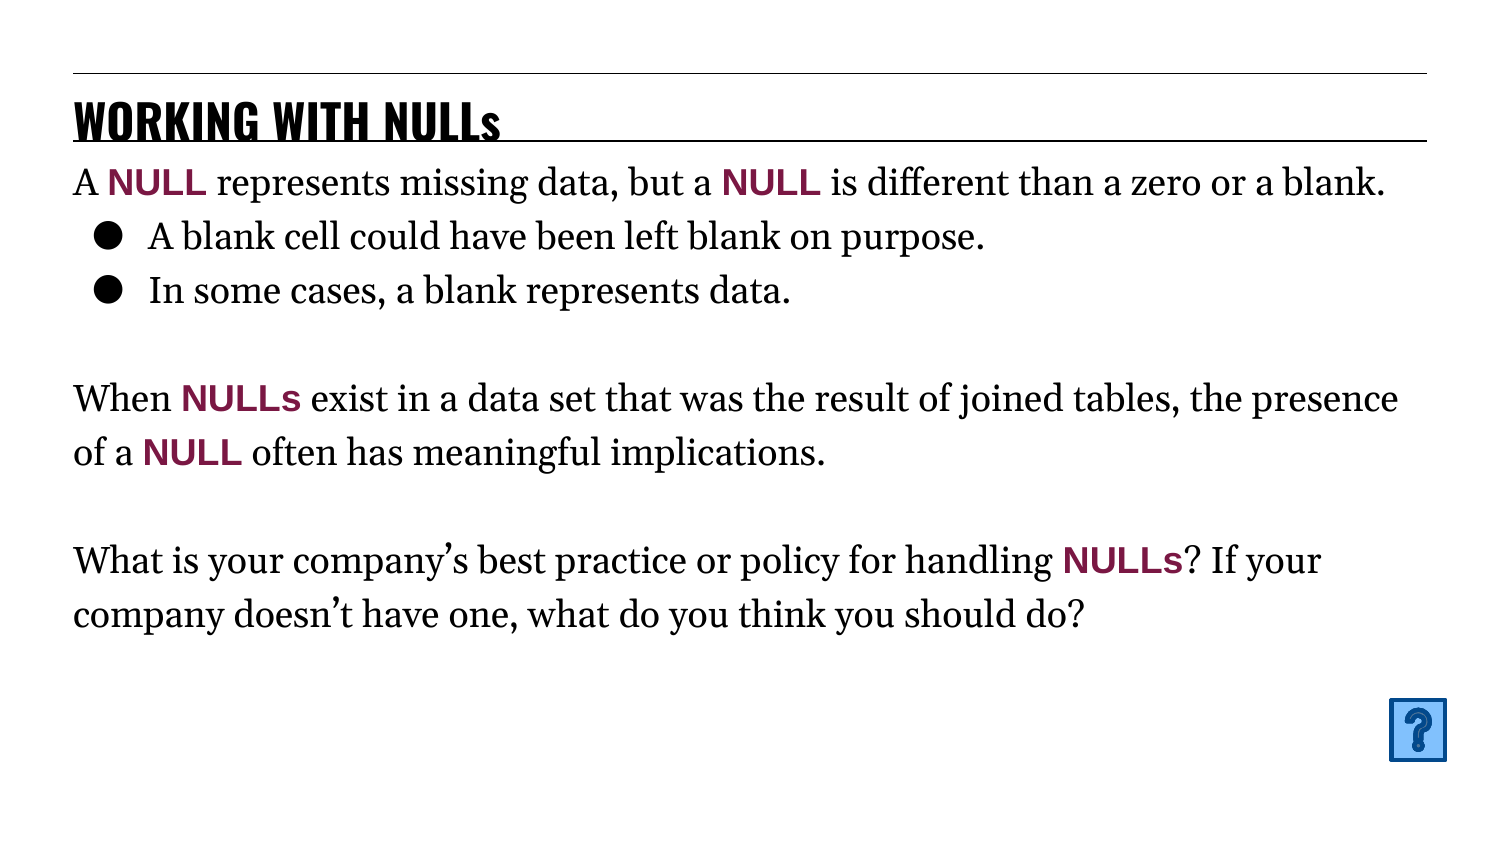

WORKING WITH NULLs
A NULL represents missing data, but a NULL is different than a zero or a blank.
A blank cell could have been left blank on purpose.
In some cases, a blank represents data.

When NULLs exist in a data set that was the result of joined tables, the presence of a NULL often has meaningful implications.

What is your company’s best practice or policy for handling NULLs? If your company doesn’t have one, what do you think you should do?